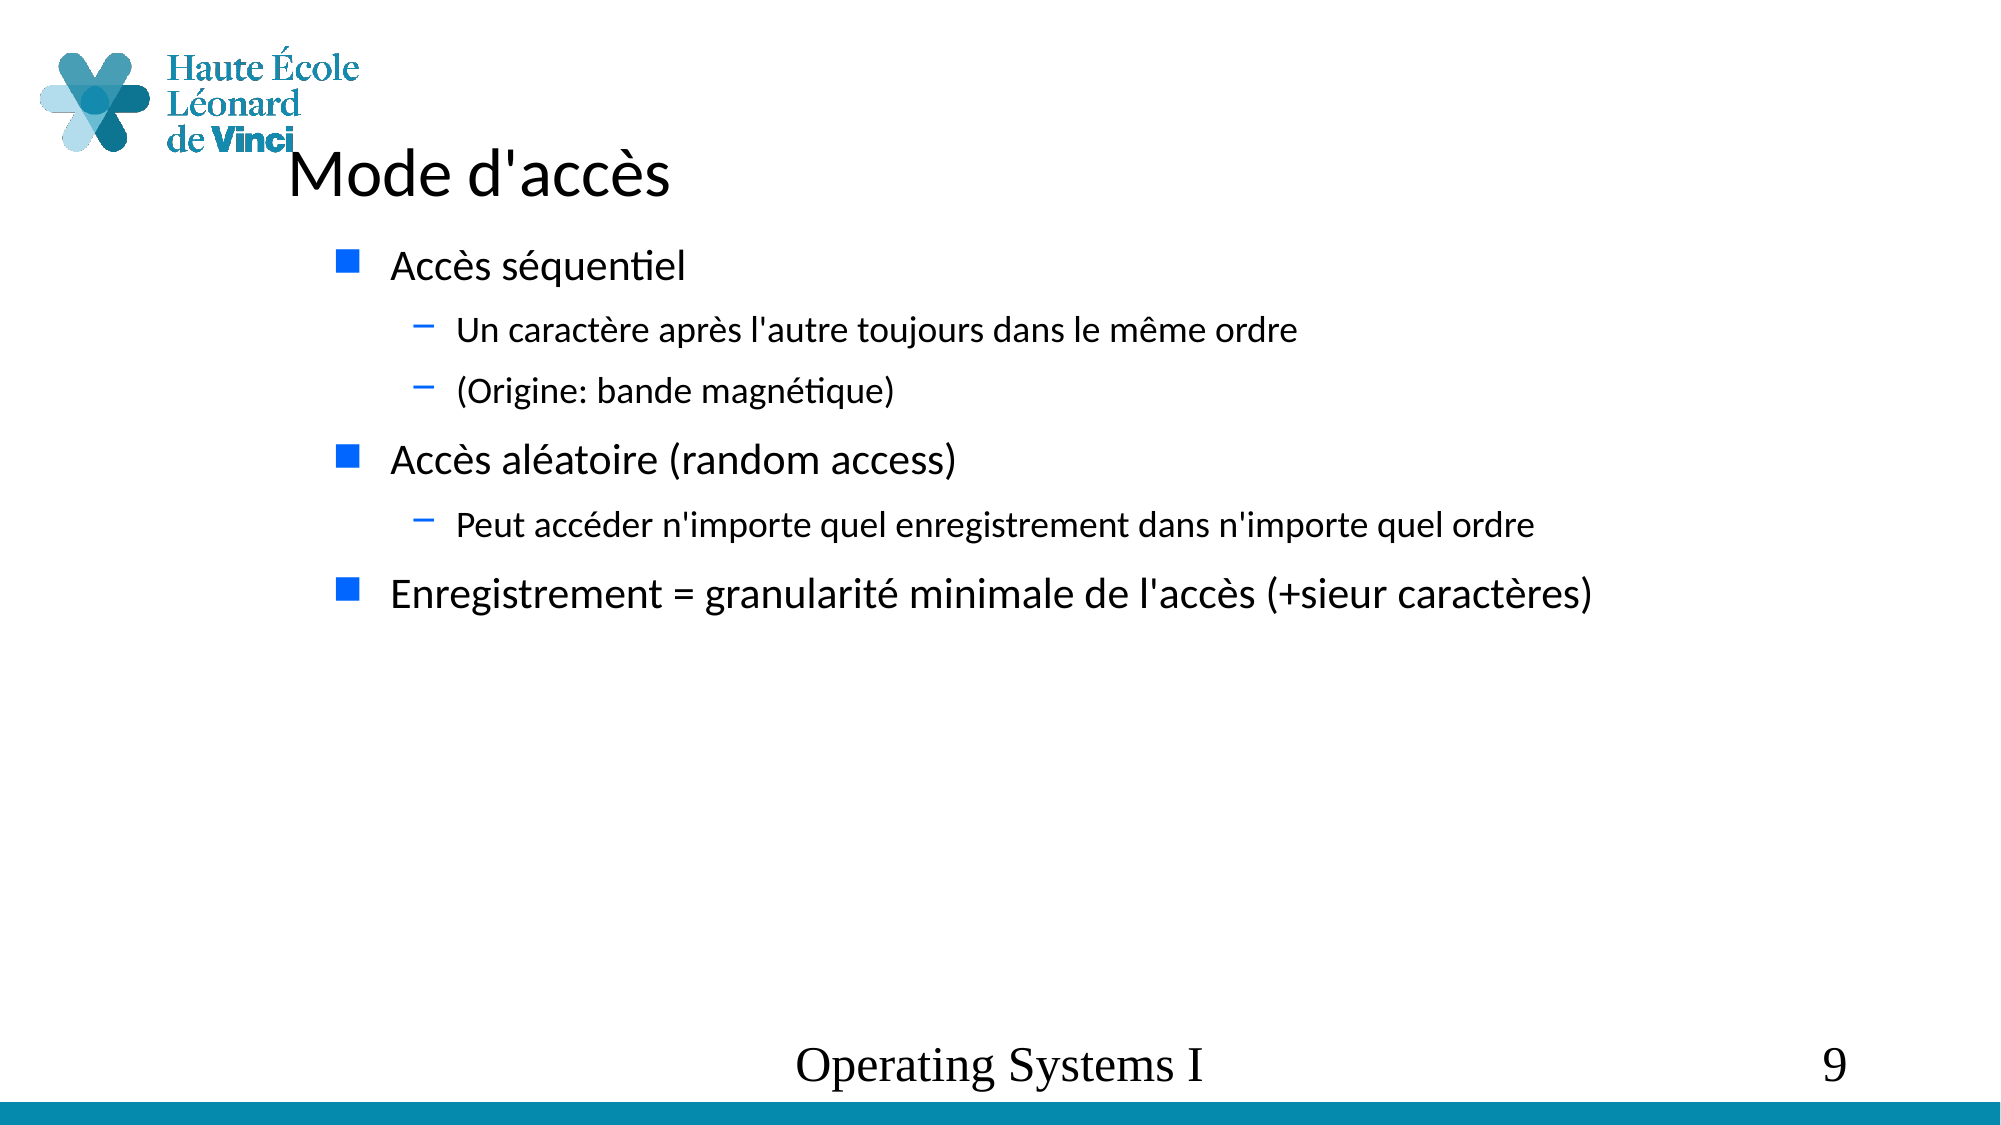

# Mode d'accès
Accès séquentiel
Un caractère après l'autre toujours dans le même ordre
(Origine: bande magnétique)
Accès aléatoire (random access)
Peut accéder n'importe quel enregistrement dans n'importe quel ordre
Enregistrement = granularité minimale de l'accès (+sieur caractères)
Operating Systems I
9